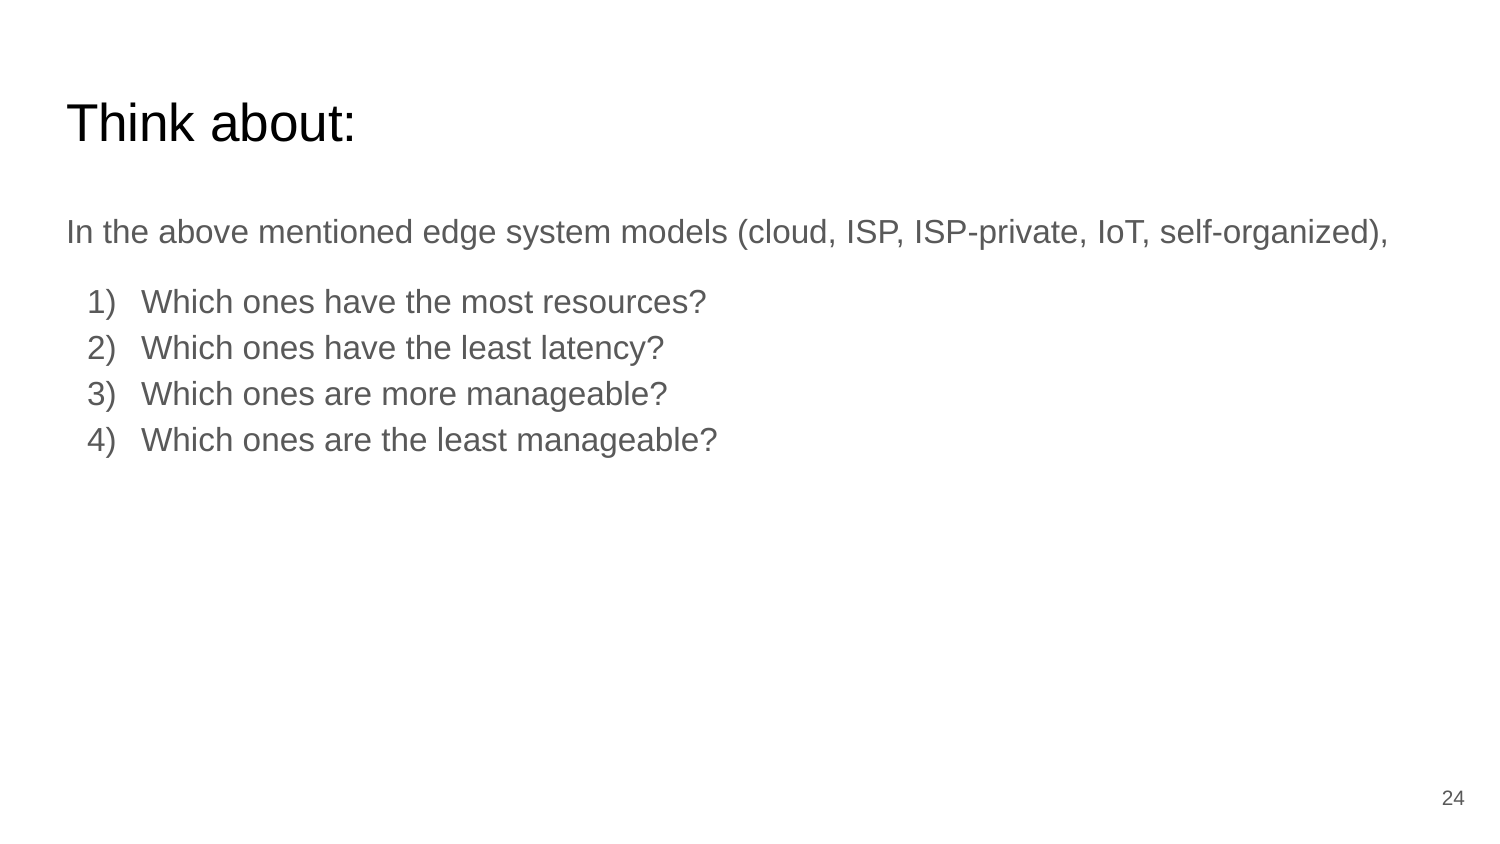

# Think about:
In the above mentioned edge system models (cloud, ISP, ISP-private, IoT, self-organized),
Which ones have the most resources?
Which ones have the least latency?
Which ones are more manageable?
Which ones are the least manageable?

24